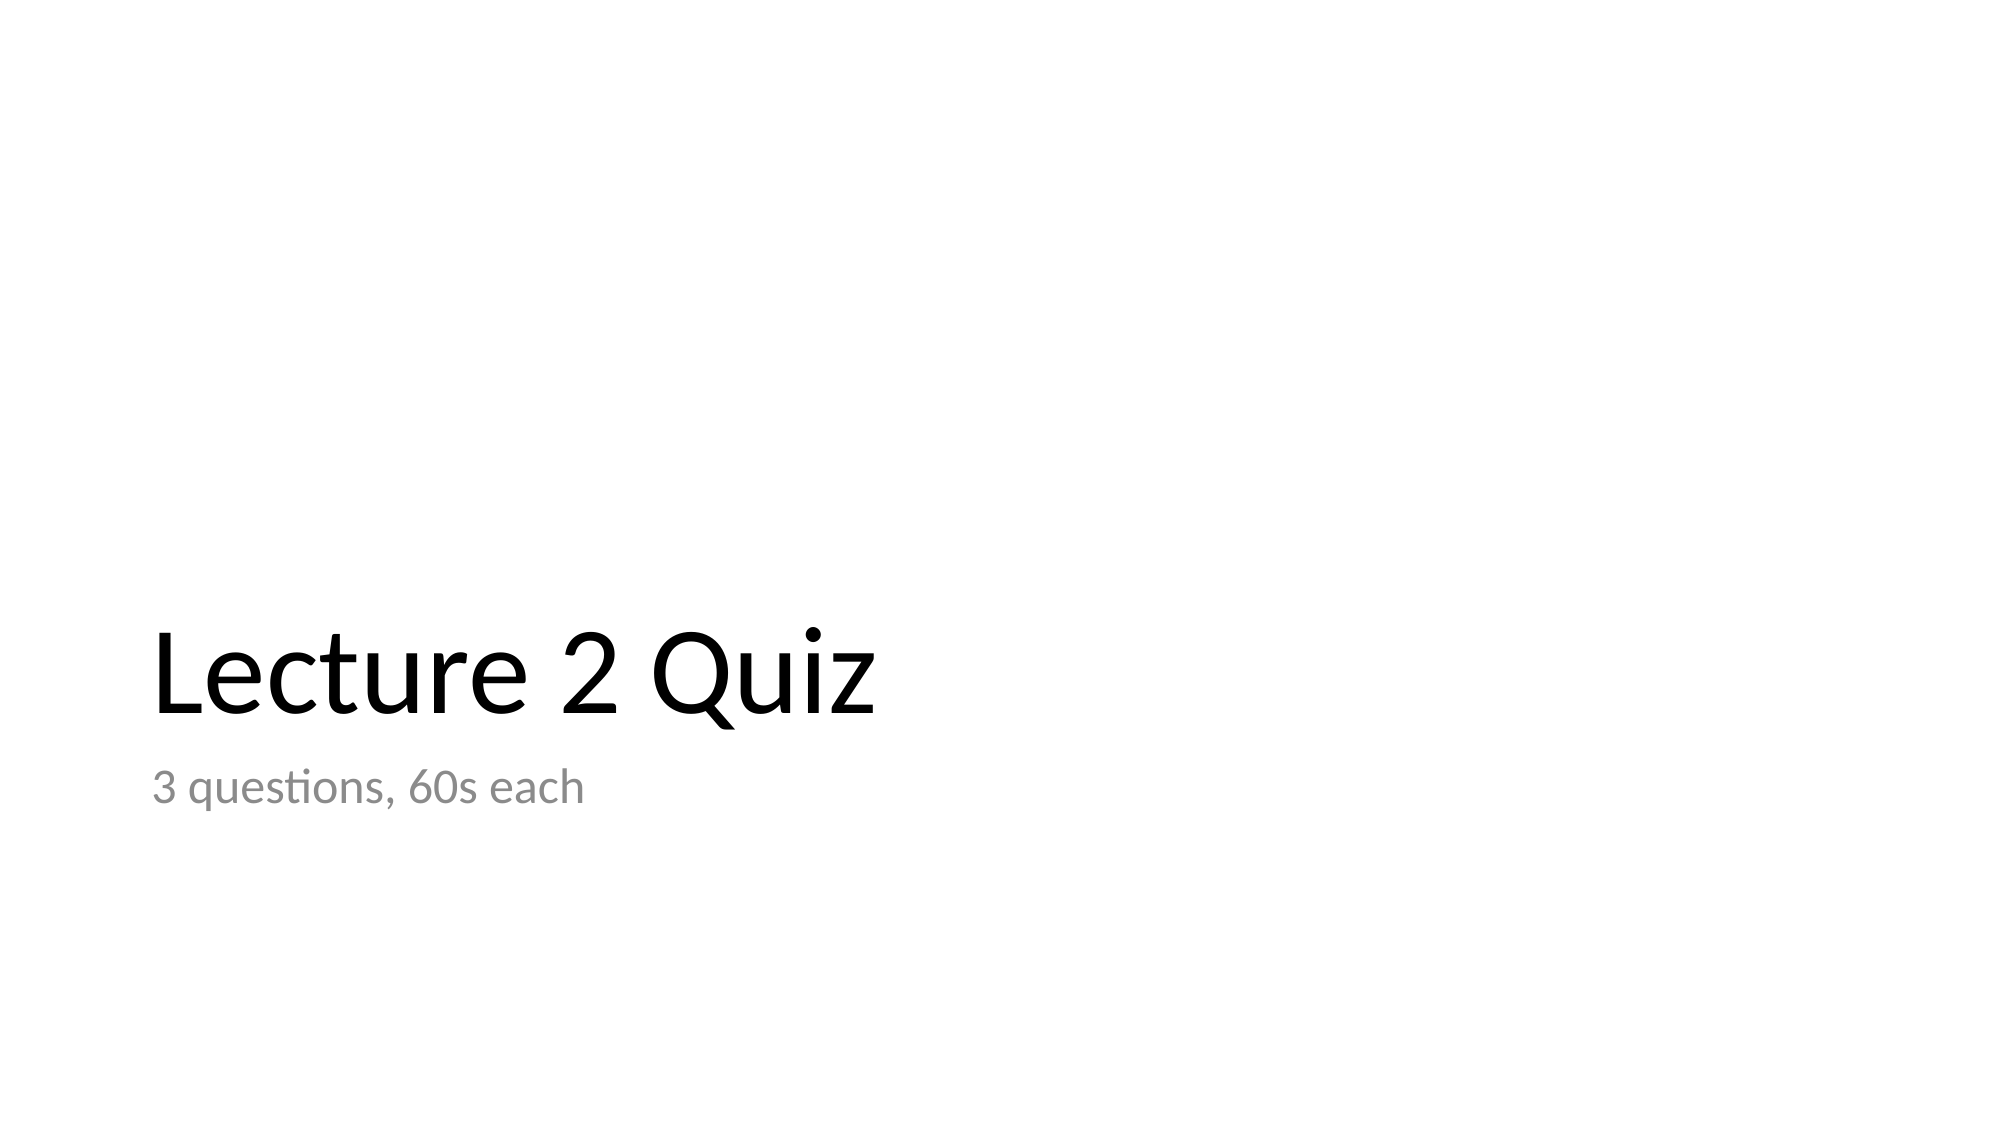

# Lecture 2 Quiz
3 questions, 60s each